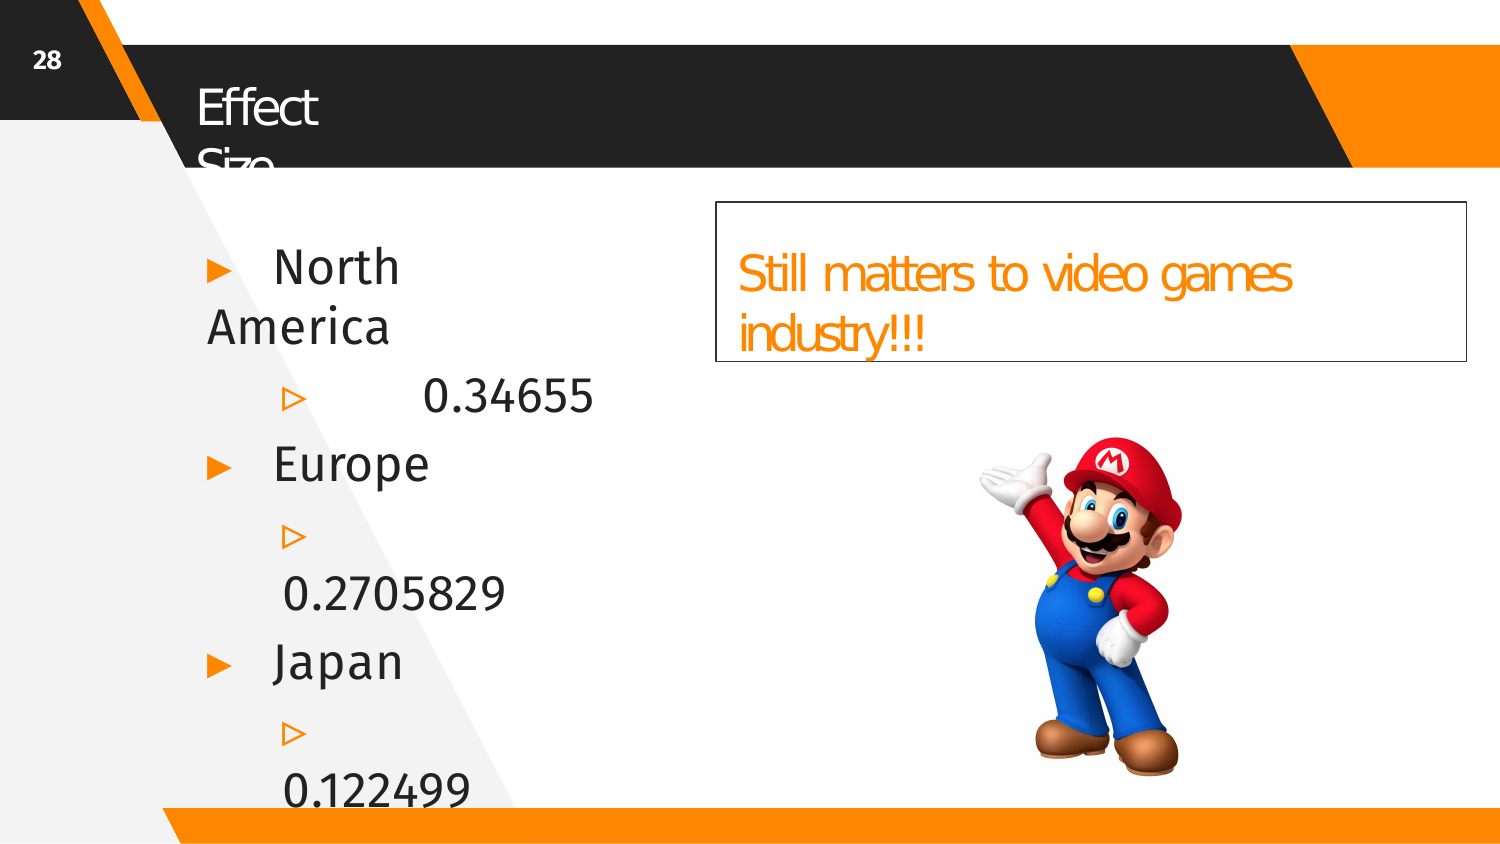

28
# Effect Size
Still matters to video games industry!!!
▸	North America
▹	0.34655
▸	Europe
▹	0.2705829
▸	Japan
▹	0.122499